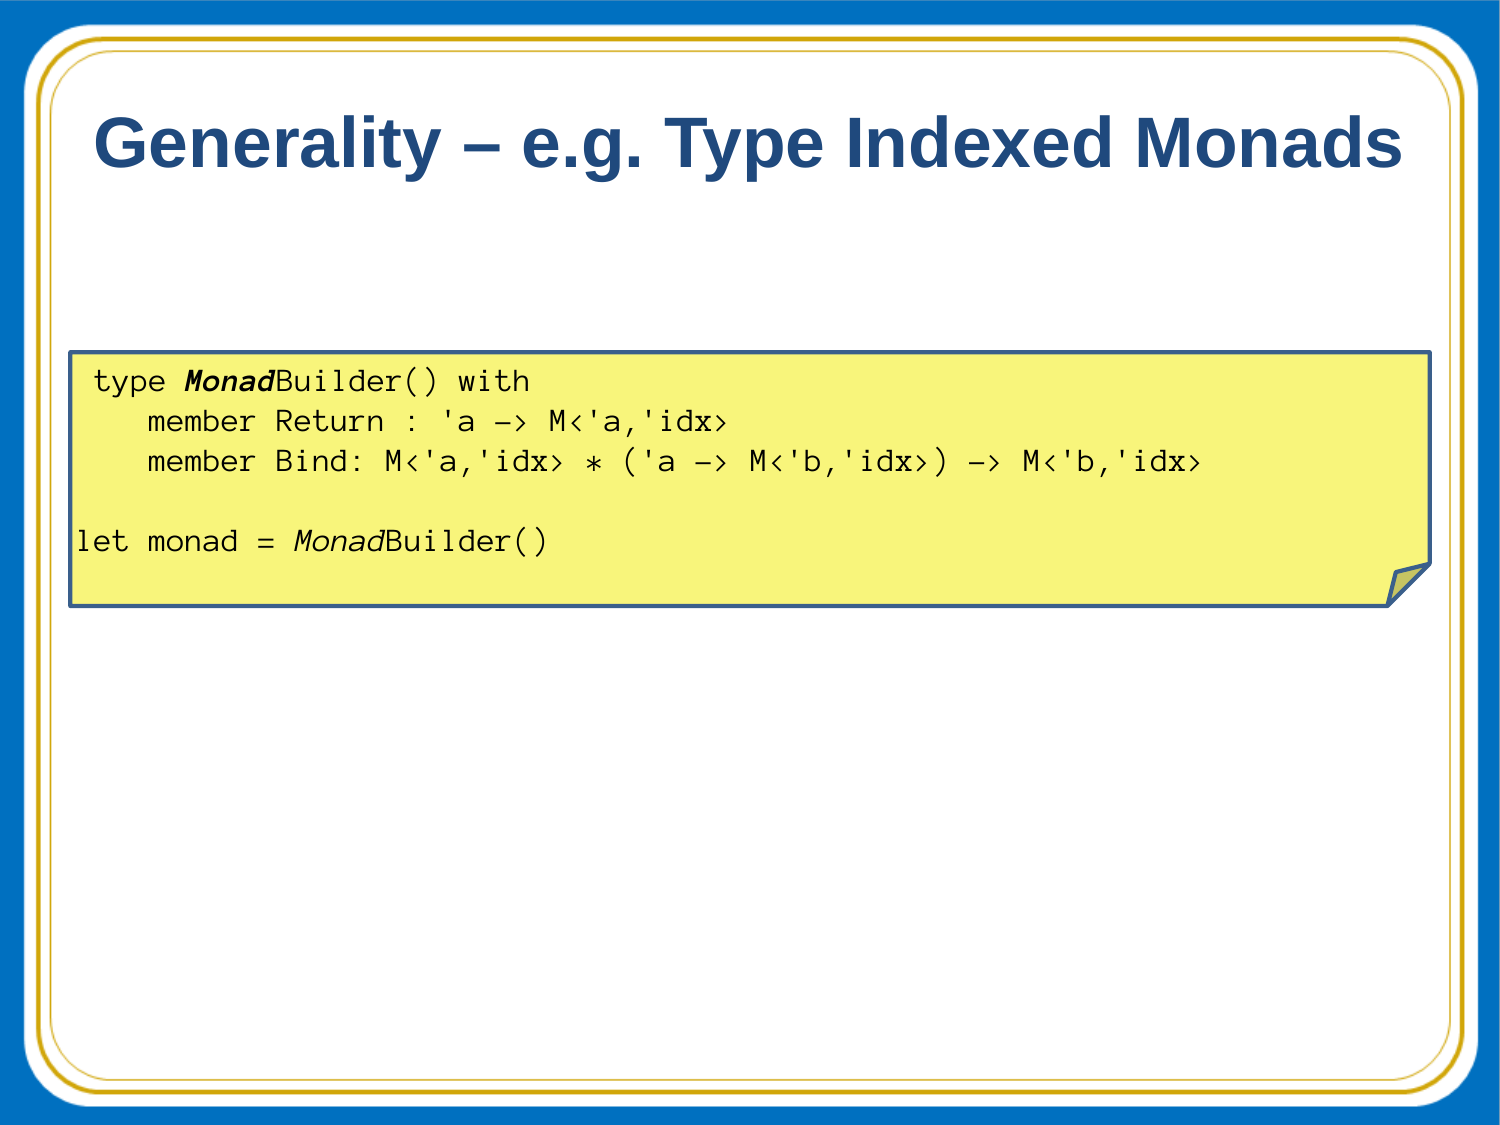

# Generality – e.g. Type Indexed Monads

 type MonadBuilder() with
    member Return : 'a -> M<'a,'idx>
    member Bind: M<'a,'idx> * ('a -> M<'b,'idx>) -> M<'b,'idx>

let monad = MonadBuilder()